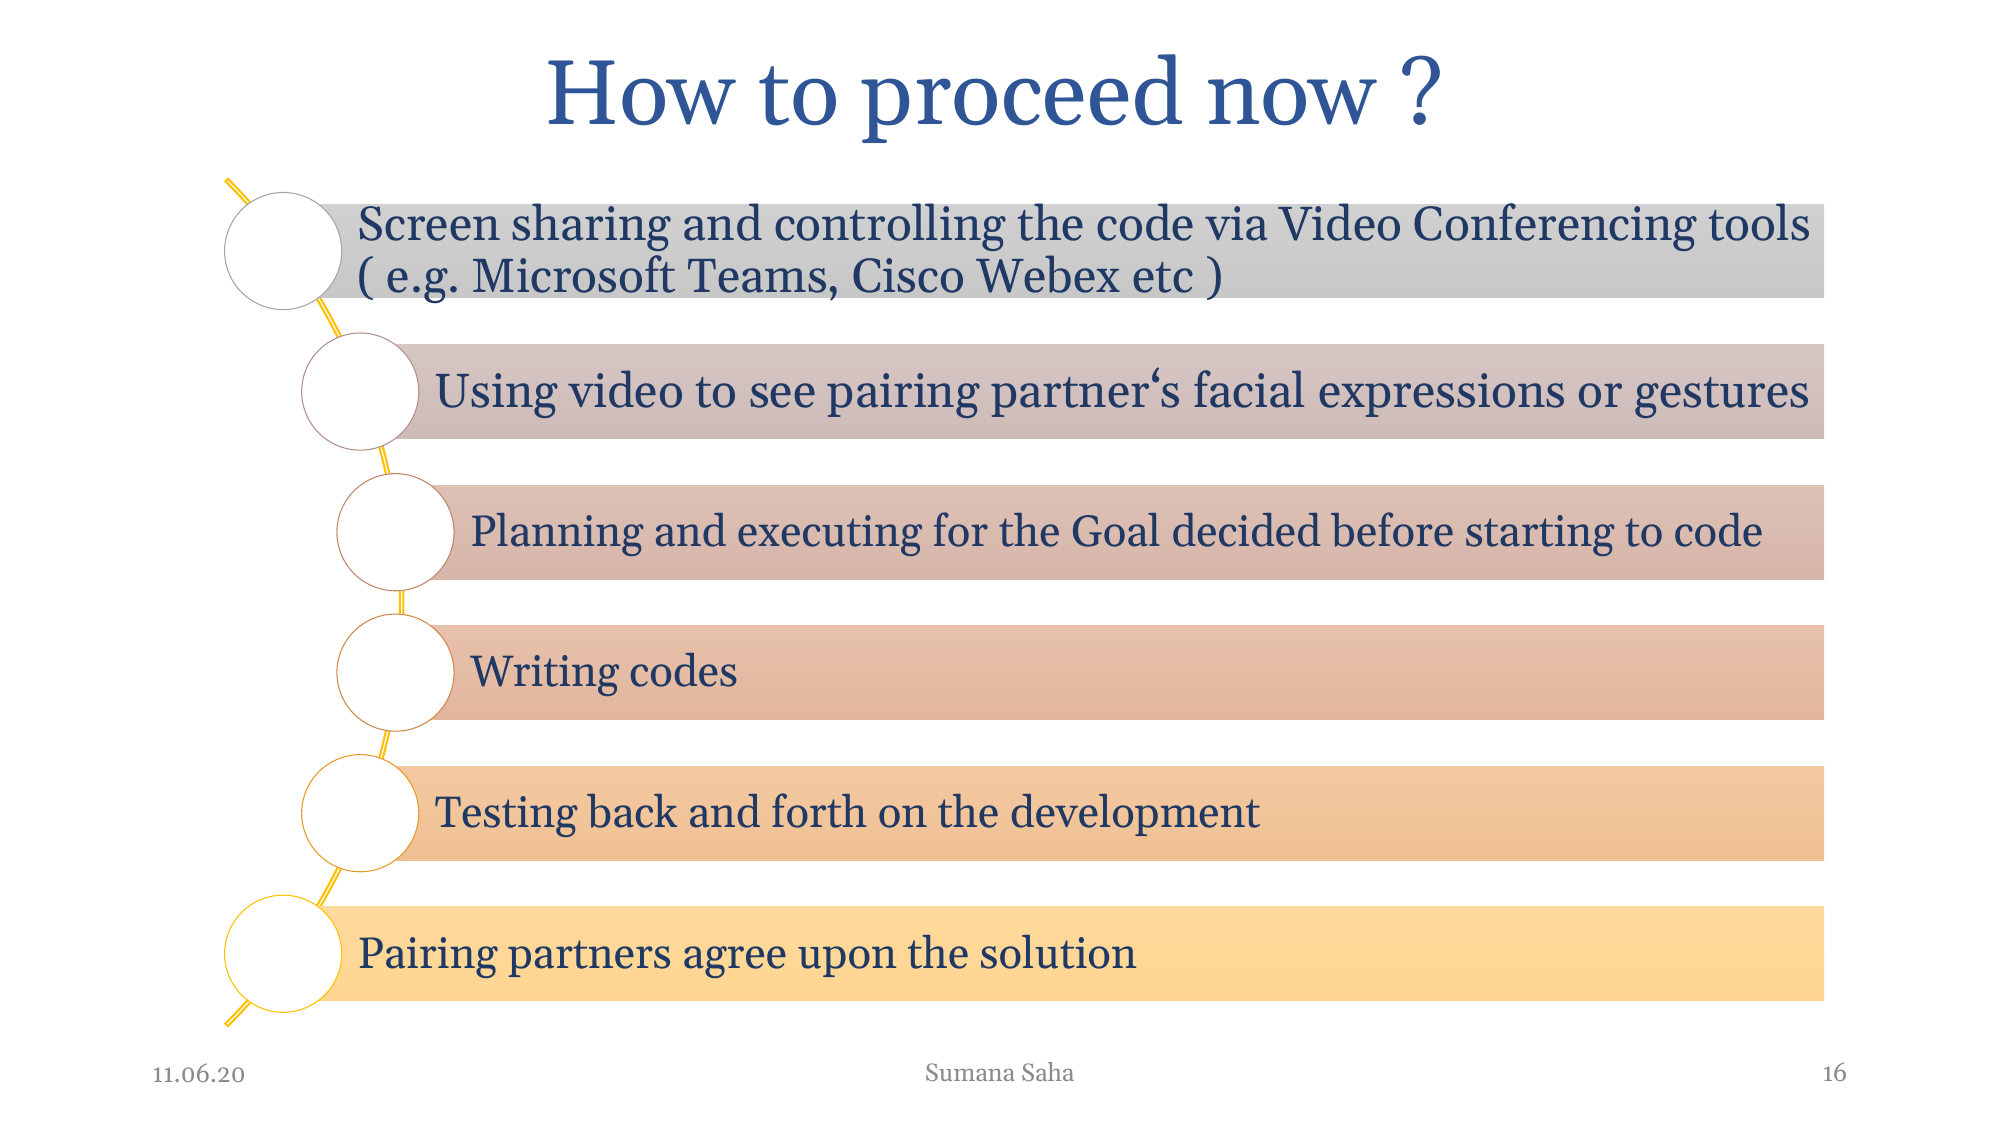

# How to proceed now ?
Screen sharing and controlling the code via Video Conferencing tools ( e.g. Microsoft Teams, Cisco Webex etc )
Using video to see pairing partner‘s facial expressions or gestures
Planning and executing for the Goal decided before starting to code
Writing codes
Testing back and forth on the development
Pairing partners agree upon the solution
11.06.20
Sumana Saha
16